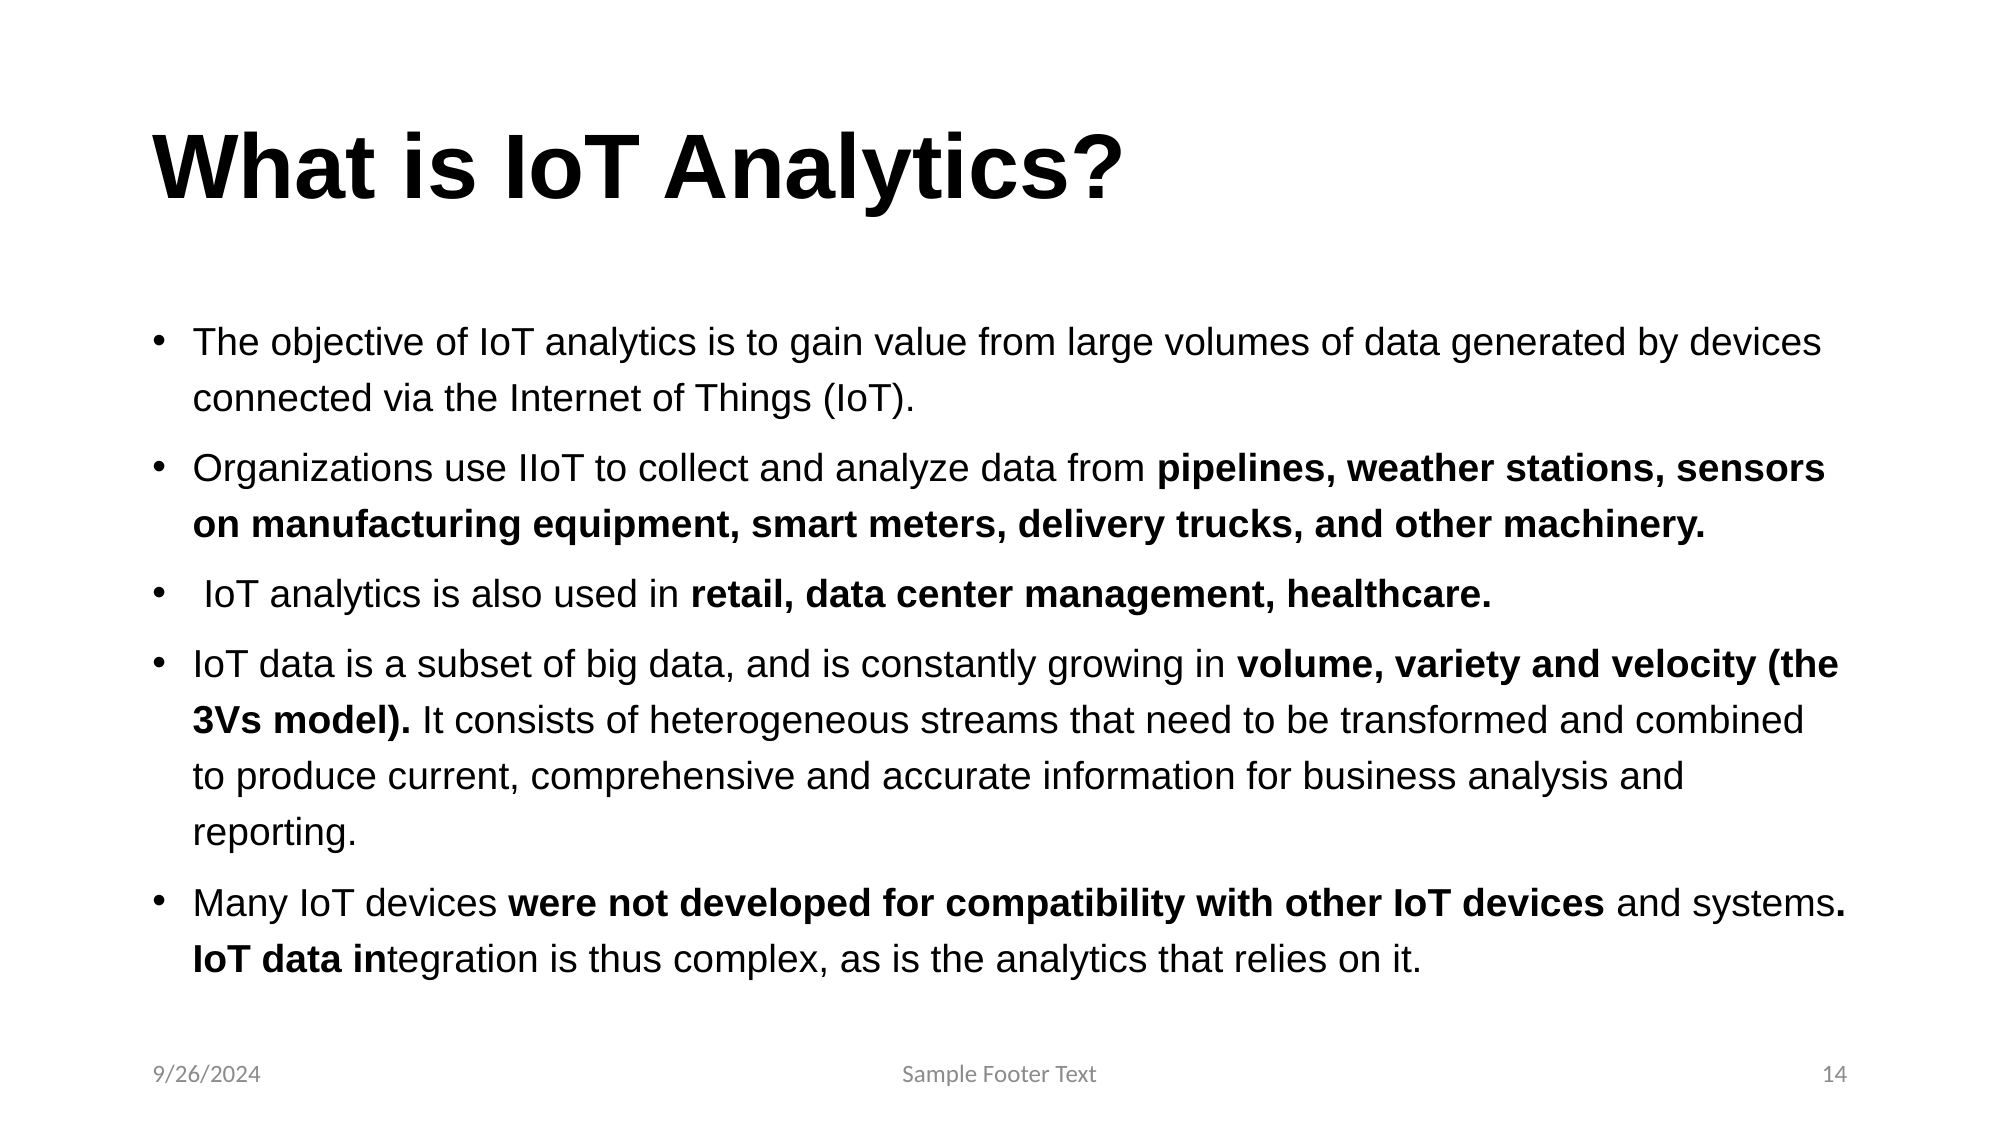

# What is IoT Analytics?
The objective of IoT analytics is to gain value from large volumes of data generated by devices connected via the Internet of Things (IoT).
Organizations use IIoT to collect and analyze data from pipelines, weather stations, sensors on manufacturing equipment, smart meters, delivery trucks, and other machinery.
 IoT analytics is also used in retail, data center management, healthcare.
IoT data is a subset of big data, and is constantly growing in volume, variety and velocity (the 3Vs model). It consists of heterogeneous streams that need to be transformed and combined to produce current, comprehensive and accurate information for business analysis and reporting.
Many IoT devices were not developed for compatibility with other IoT devices and systems. IoT data integration is thus complex, as is the analytics that relies on it.

9/26/2024
Sample Footer Text
14